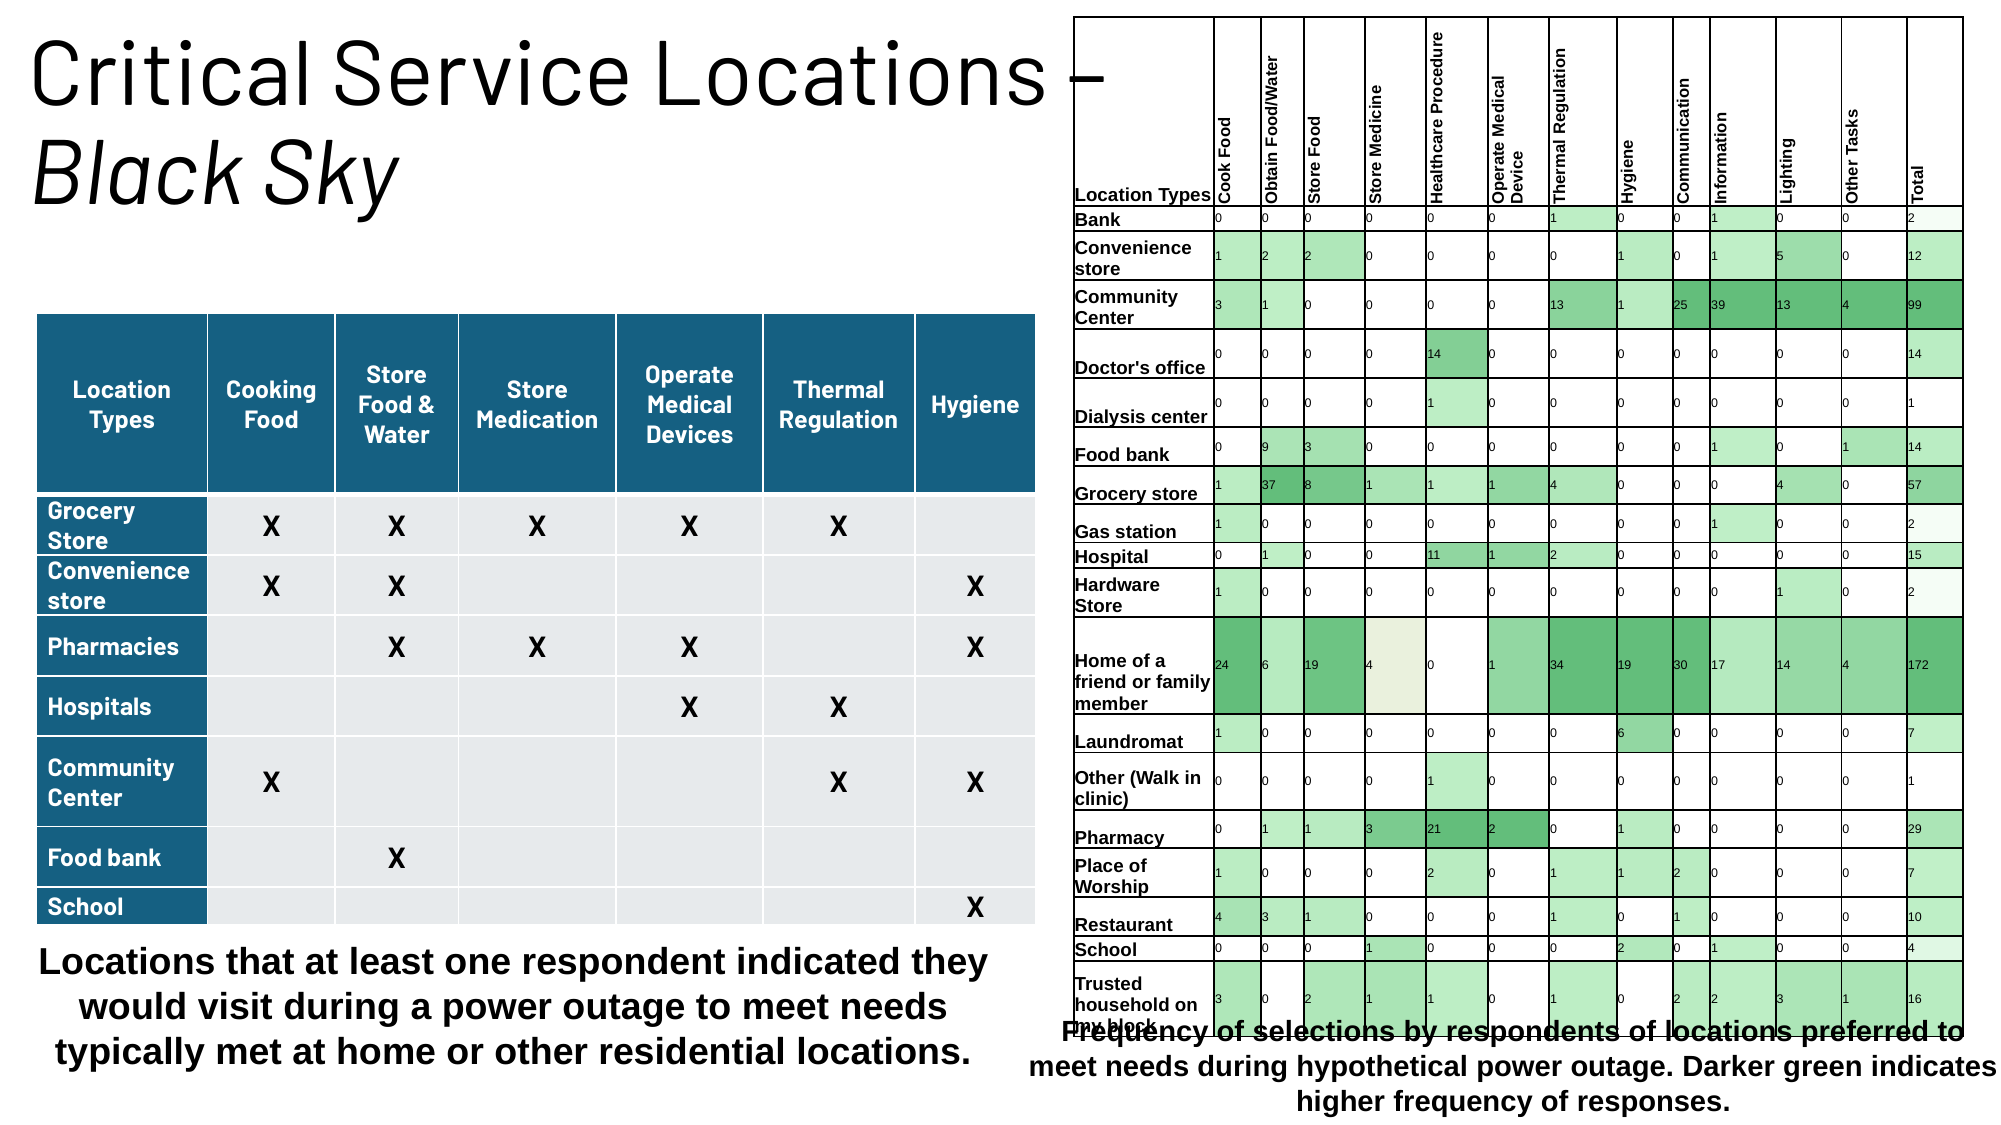

# Critical Service Locations – Black Sky
| Location Types | Cook Food | Obtain Food/Water | Store Food | Store Medicine | Healthcare Procedure | Operate Medical Device | Thermal Regulation | Hygiene | Communication | Information | Lighting | Other Tasks | Total |
| --- | --- | --- | --- | --- | --- | --- | --- | --- | --- | --- | --- | --- | --- |
| Bank | 0 | 0 | 0 | 0 | 0 | 0 | 1 | 0 | 0 | 1 | 0 | 0 | 2 |
| Convenience store | 1 | 2 | 2 | 0 | 0 | 0 | 0 | 1 | 0 | 1 | 5 | 0 | 12 |
| Community Center | 3 | 1 | 0 | 0 | 0 | 0 | 13 | 1 | 25 | 39 | 13 | 4 | 99 |
| Doctor's office | 0 | 0 | 0 | 0 | 14 | 0 | 0 | 0 | 0 | 0 | 0 | 0 | 14 |
| Dialysis center | 0 | 0 | 0 | 0 | 1 | 0 | 0 | 0 | 0 | 0 | 0 | 0 | 1 |
| Food bank | 0 | 9 | 3 | 0 | 0 | 0 | 0 | 0 | 0 | 1 | 0 | 1 | 14 |
| Grocery store | 1 | 37 | 8 | 1 | 1 | 1 | 4 | 0 | 0 | 0 | 4 | 0 | 57 |
| Gas station | 1 | 0 | 0 | 0 | 0 | 0 | 0 | 0 | 0 | 1 | 0 | 0 | 2 |
| Hospital | 0 | 1 | 0 | 0 | 11 | 1 | 2 | 0 | 0 | 0 | 0 | 0 | 15 |
| Hardware Store | 1 | 0 | 0 | 0 | 0 | 0 | 0 | 0 | 0 | 0 | 1 | 0 | 2 |
| Home of a friend or family member | 24 | 6 | 19 | 4 | 0 | 1 | 34 | 19 | 30 | 17 | 14 | 4 | 172 |
| Laundromat | 1 | 0 | 0 | 0 | 0 | 0 | 0 | 6 | 0 | 0 | 0 | 0 | 7 |
| Other (Walk in clinic) | 0 | 0 | 0 | 0 | 1 | 0 | 0 | 0 | 0 | 0 | 0 | 0 | 1 |
| Pharmacy | 0 | 1 | 1 | 3 | 21 | 2 | 0 | 1 | 0 | 0 | 0 | 0 | 29 |
| Place of Worship | 1 | 0 | 0 | 0 | 2 | 0 | 1 | 1 | 2 | 0 | 0 | 0 | 7 |
| Restaurant | 4 | 3 | 1 | 0 | 0 | 0 | 1 | 0 | 1 | 0 | 0 | 0 | 10 |
| School | 0 | 0 | 0 | 1 | 0 | 0 | 0 | 2 | 0 | 1 | 0 | 0 | 4 |
| Trusted household on my block | 3 | 0 | 2 | 1 | 1 | 0 | 1 | 0 | 2 | 2 | 3 | 1 | 16 |
| Location Types | Cooking Food | Store Food & Water | Store Medication | Operate Medical Devices | Thermal Regulation | Hygiene |
| --- | --- | --- | --- | --- | --- | --- |
| Grocery Store | X | X | X | X | X |  |
| Convenience store | X | X |  |  |  | X |
| Pharmacies |  | X | X | X |  | X |
| Hospitals |  |  |  | X | X |  |
| Community Center | X |  |  |  | X | X |
| Food bank |  | X |  |  |  |  |
| School |  |  |  |  |  | X |
Locations that at least one respondent indicated they would visit during a power outage to meet needs typically met at home or other residential locations.
Frequency of selections by respondents of locations preferred to meet needs during hypothetical power outage. Darker green indicates higher frequency of responses.